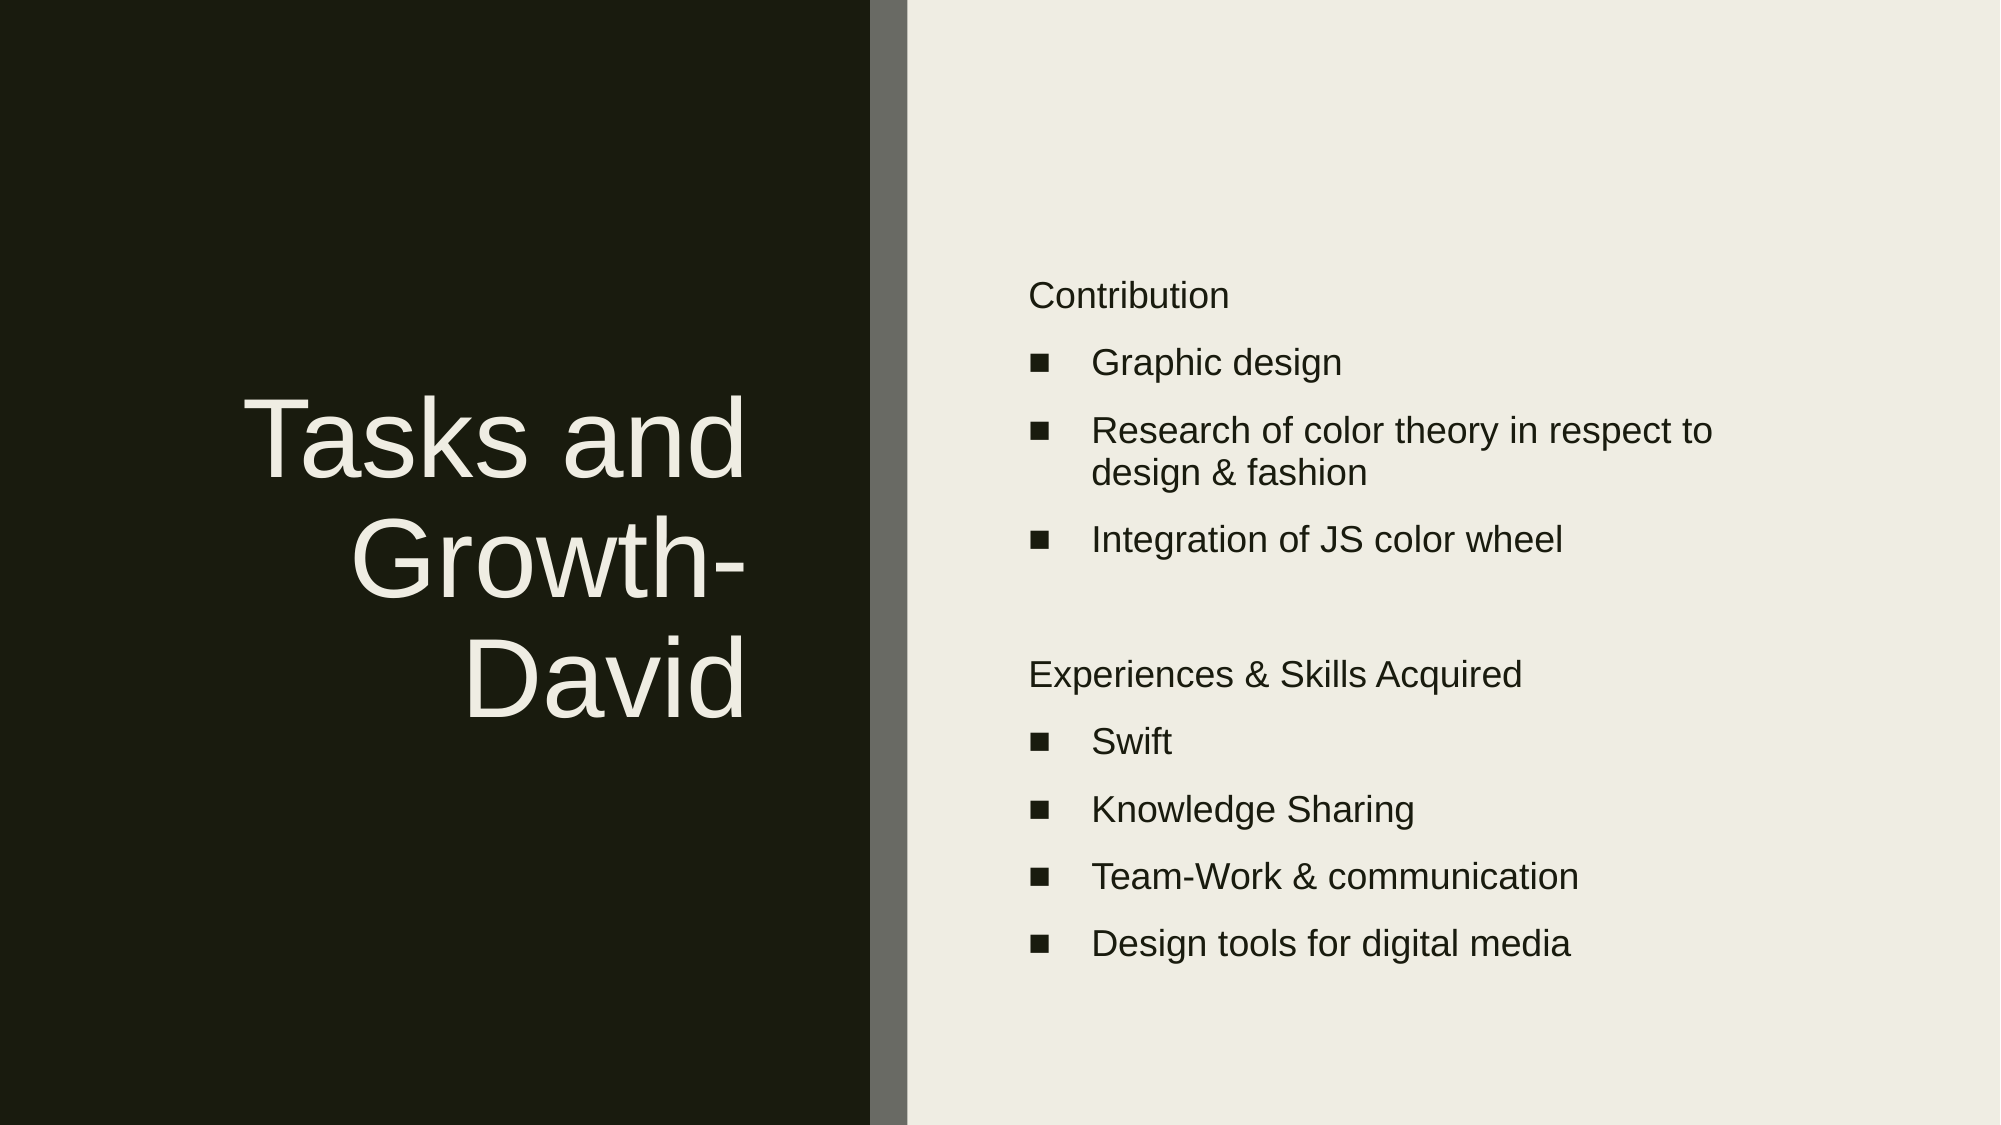

# Tasks and Growth- David

Contribution
Graphic design
Research of color theory in respect to design & fashion
Integration of JS color wheel

Experiences & Skills Acquired
Swift
Knowledge Sharing
Team-Work & communication
Design tools for digital media